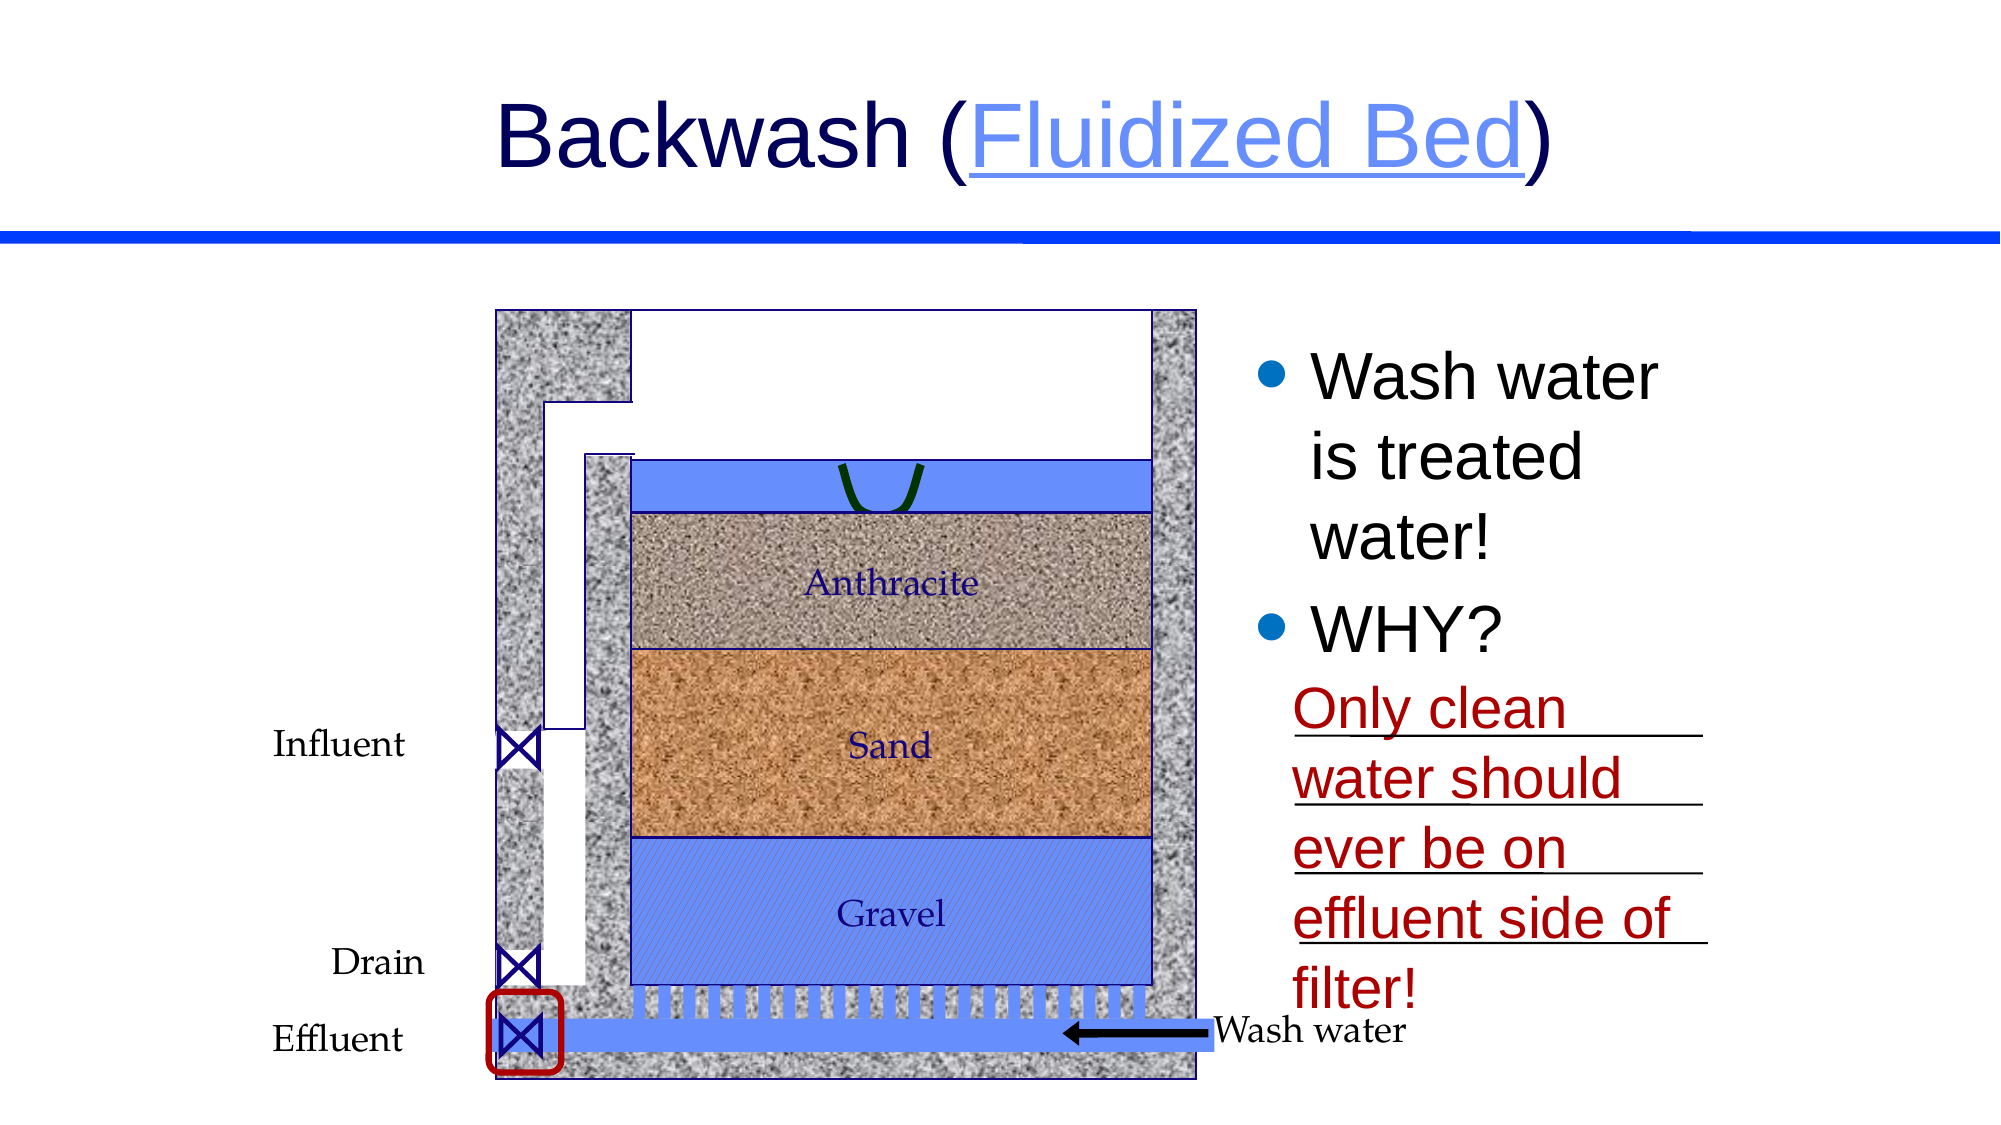

# Backwash (Fluidized Bed)

Wash water is treated water!
WHY?

Anthracite
Sand
Only clean water should ever be on effluent side of filter!
Influent

Gravel

Drain

Wash water
Effluent